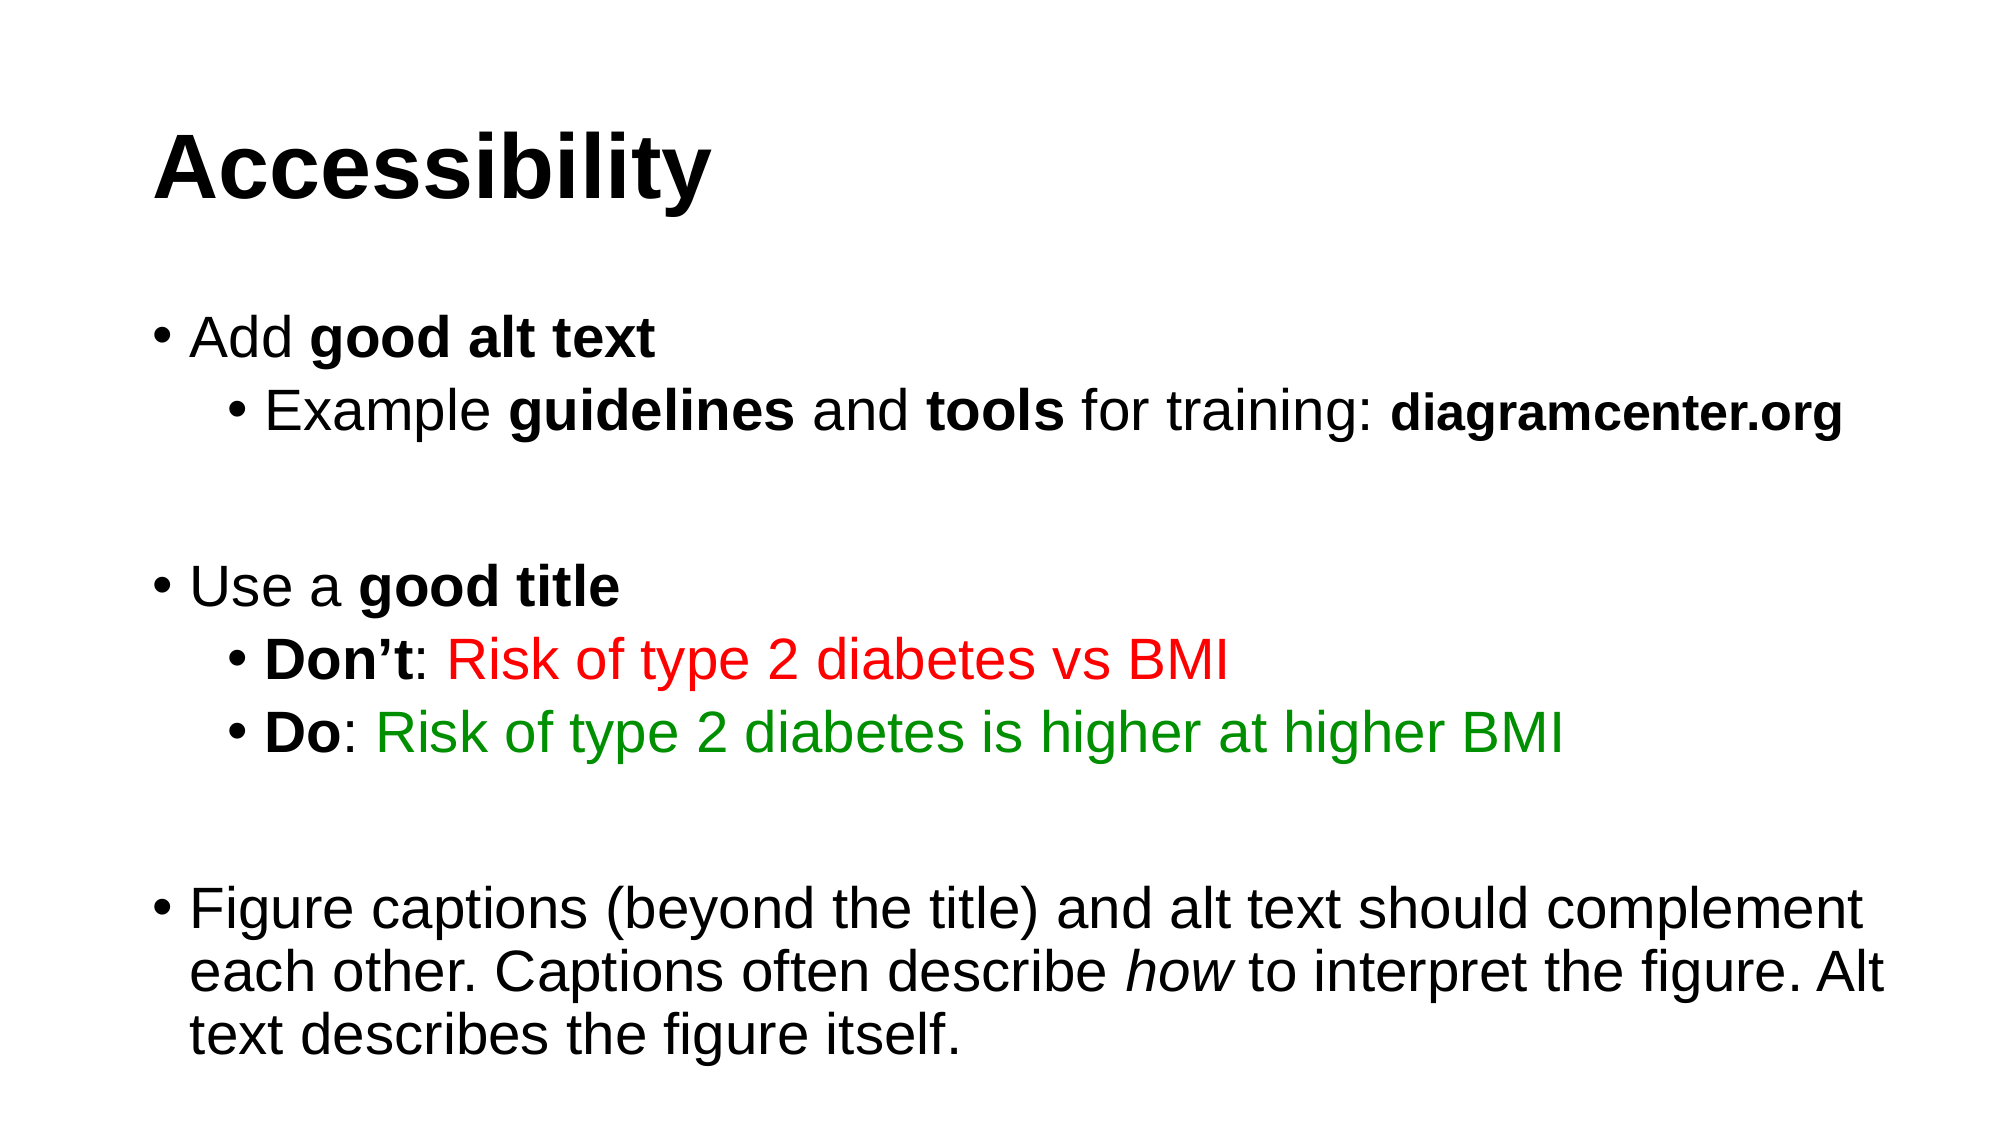

# Accessibility
Add good alt text
Example guidelines and tools for training: diagramcenter.org

Use a good title
Don’t: Risk of type 2 diabetes vs BMI
Do: Risk of type 2 diabetes is higher at higher BMI

Figure captions (beyond the title) and alt text should complement each other. Captions often describe how to interpret the figure. Alt text describes the figure itself.